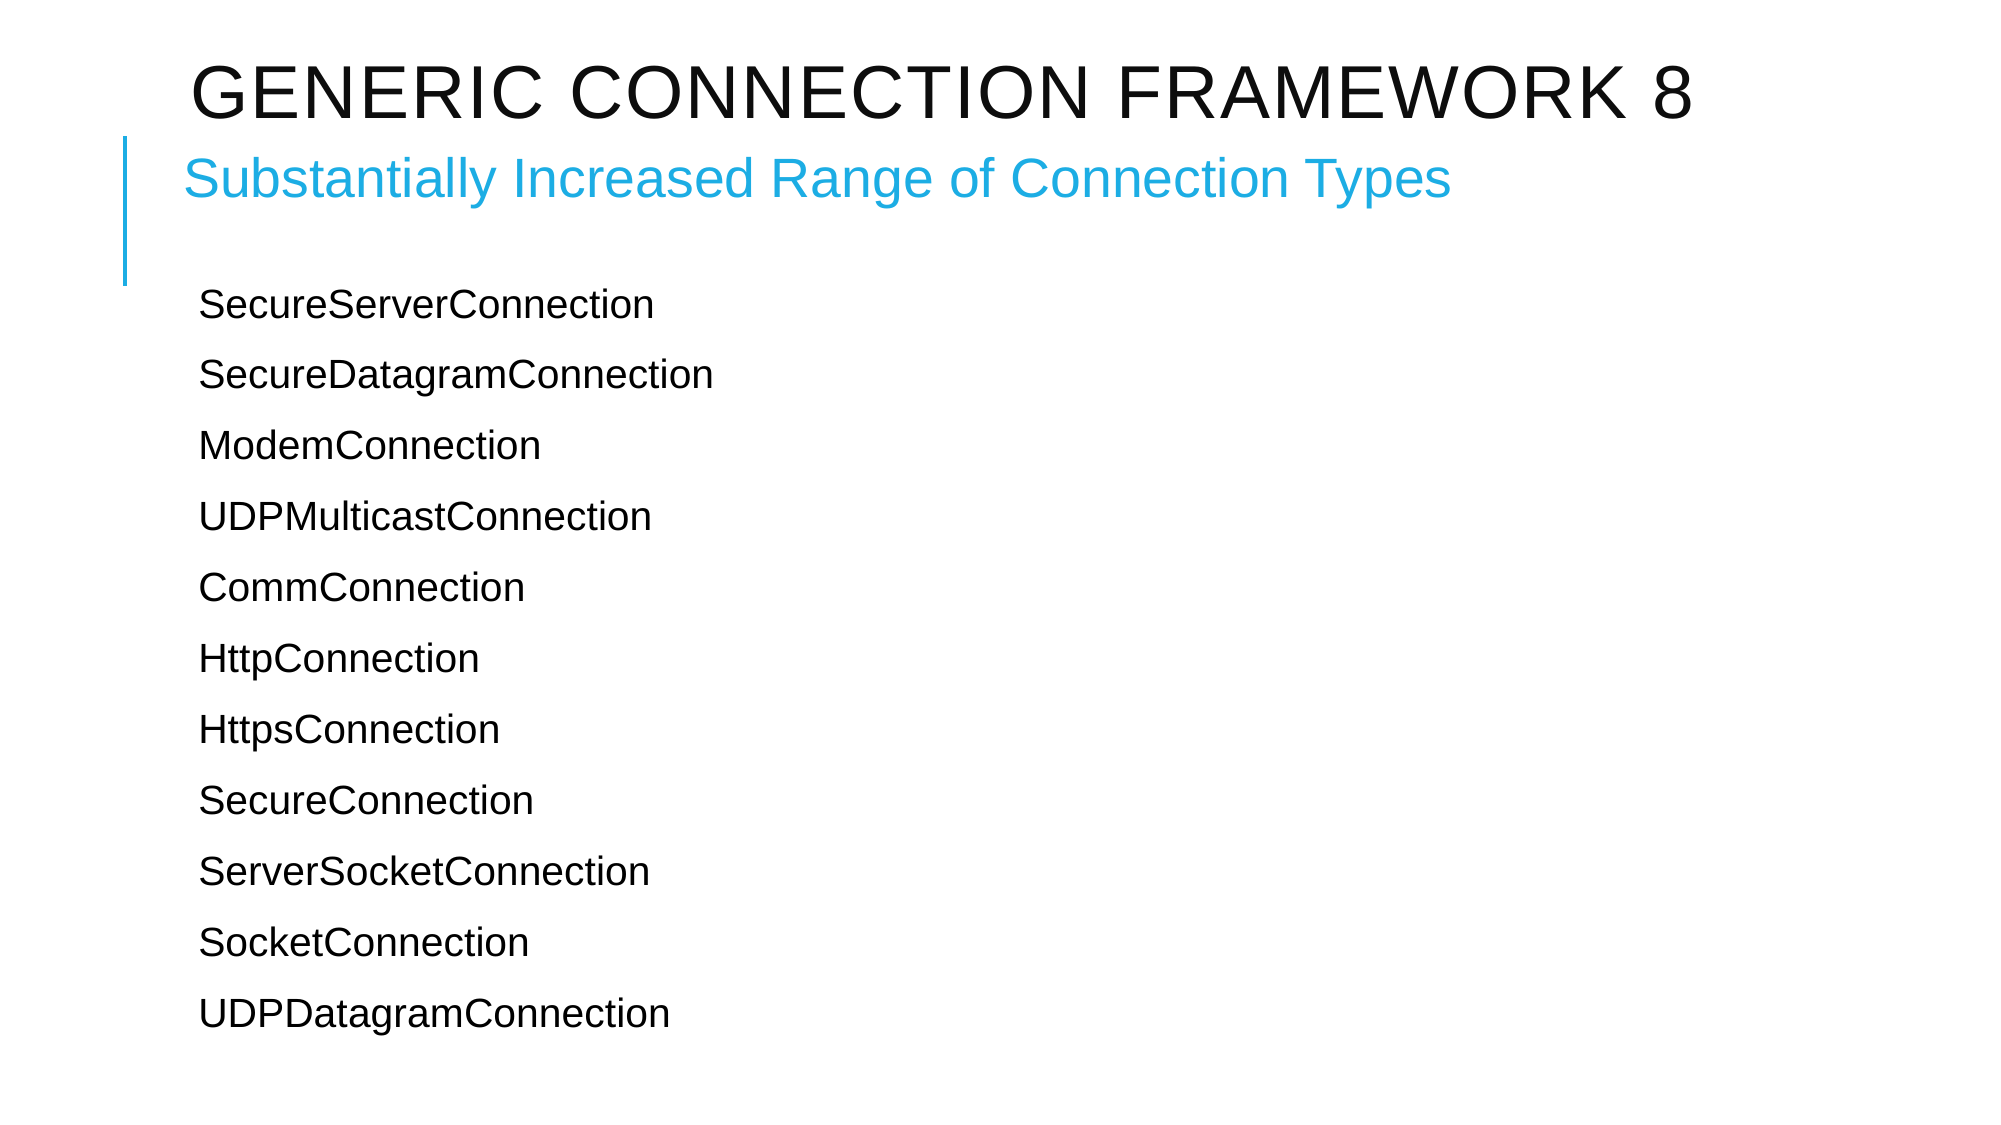

# Generic Connection Framework 8
Substantially Increased Range of Connection Types
SecureServerConnection
SecureDatagramConnection
ModemConnection
UDPMulticastConnection
CommConnection
HttpConnection
HttpsConnection
SecureConnection
ServerSocketConnection
SocketConnection
UDPDatagramConnection